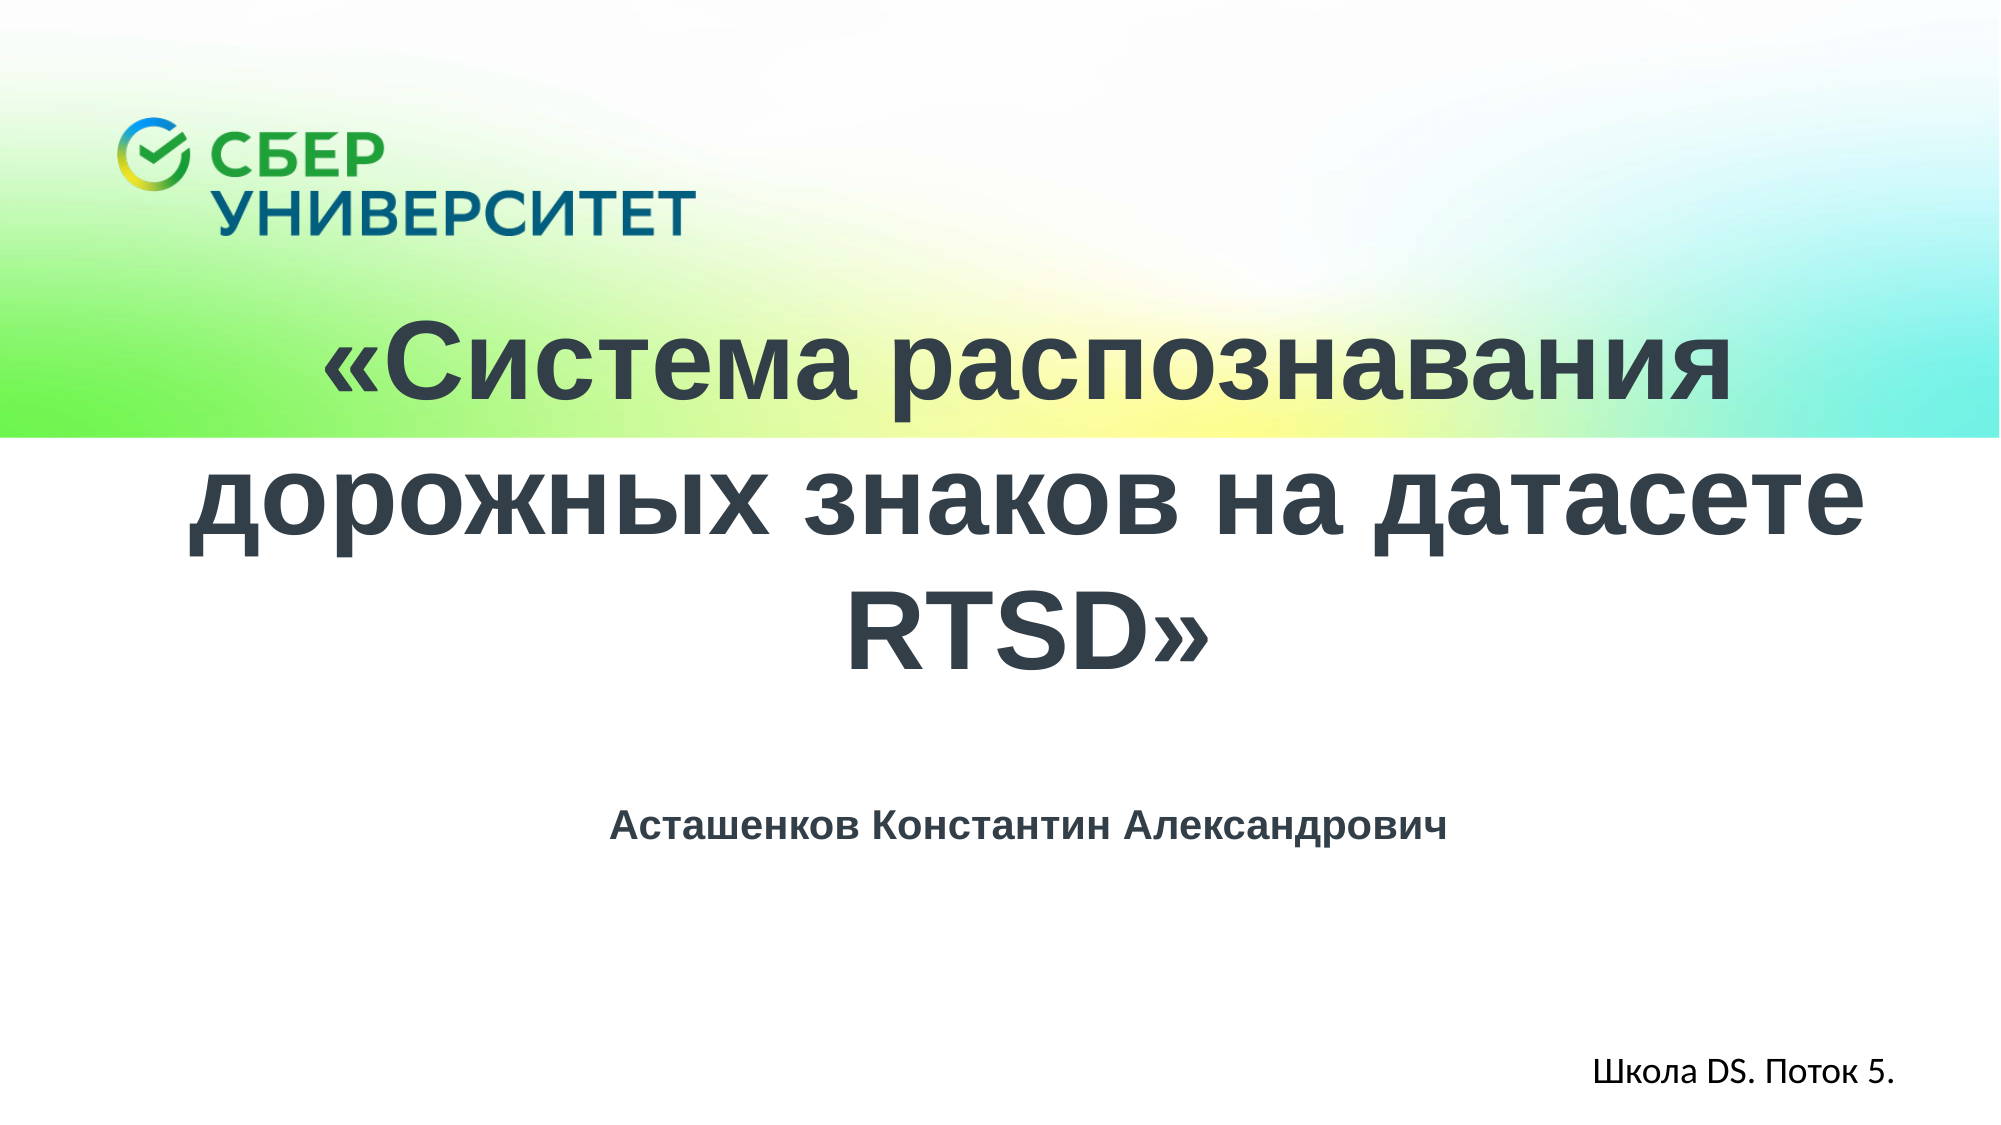

«Система распознавания дорожных знаков на датасете RTSD»
Асташенков Константин Александрович
Школа DS. Поток 5.